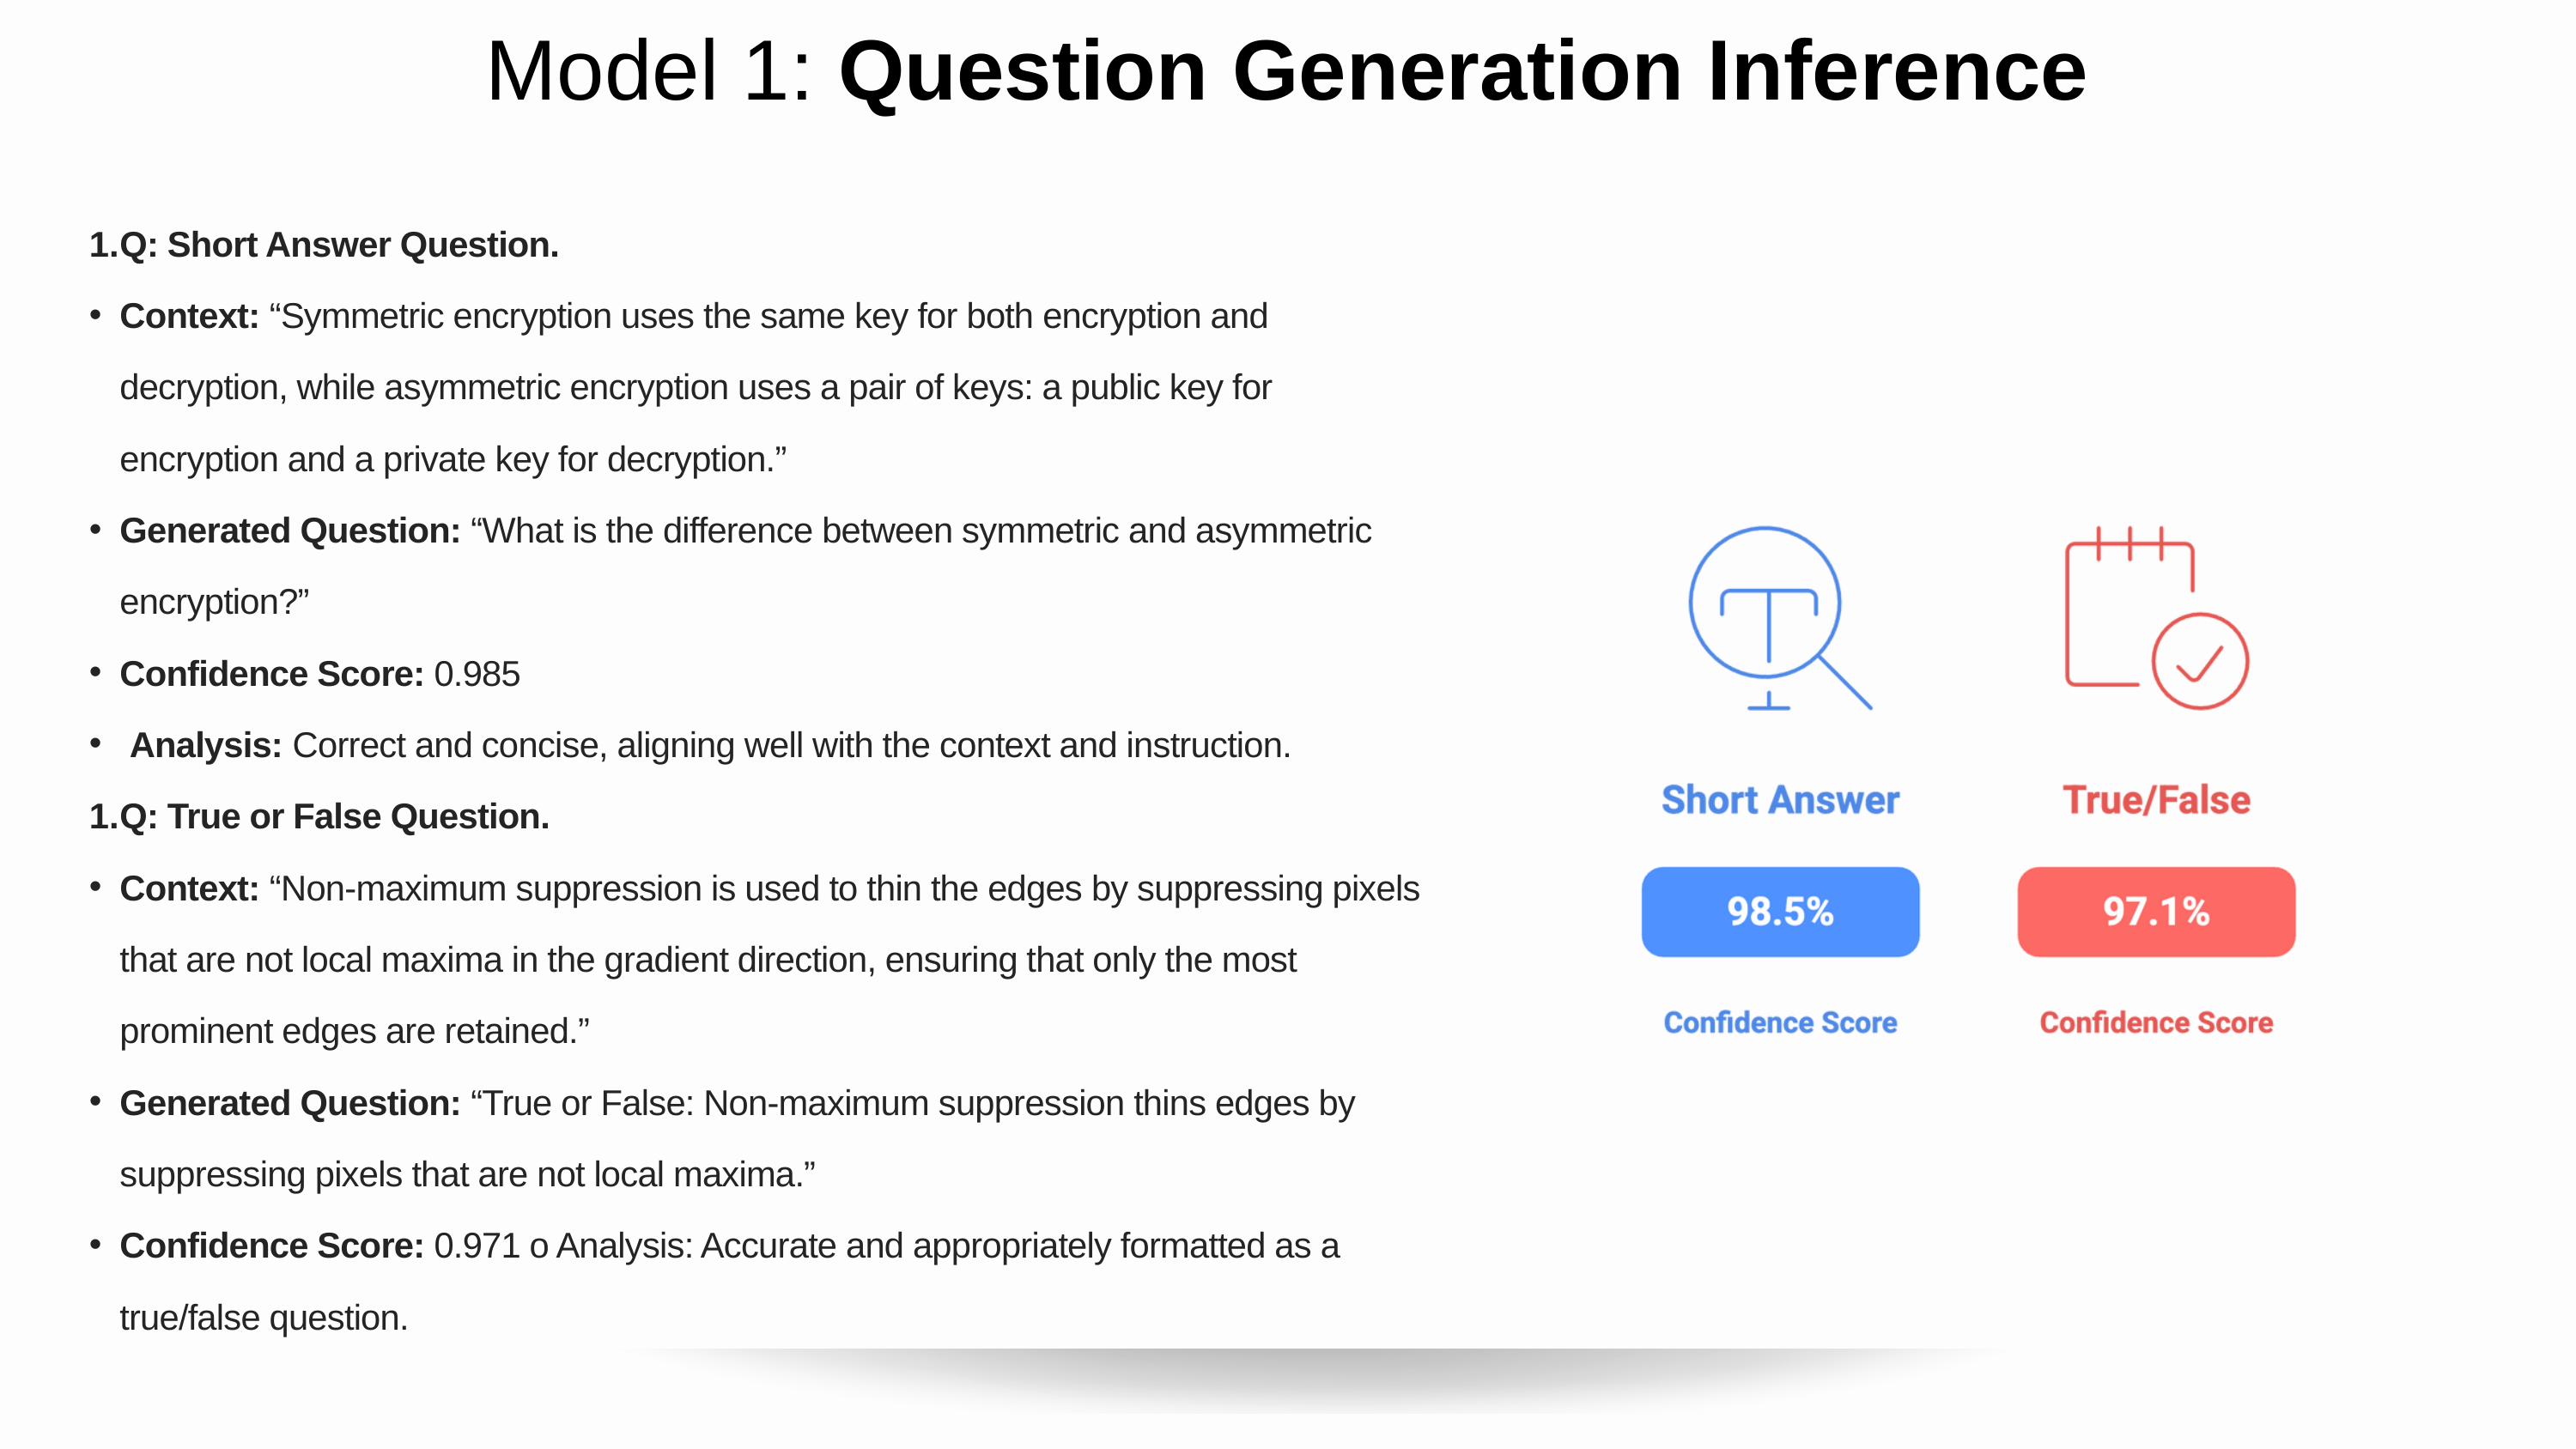

Model 1: Question Generation Inference
Q: Short Answer Question.
Context: “Symmetric encryption uses the same key for both encryption and decryption, while asymmetric encryption uses a pair of keys: a public key for encryption and a private key for decryption.”
Generated Question: “What is the difference between symmetric and asymmetric encryption?”
Confidence Score: 0.985
 Analysis: Correct and concise, aligning well with the context and instruction.
Q: True or False Question.
Context: “Non-maximum suppression is used to thin the edges by suppressing pixels that are not local maxima in the gradient direction, ensuring that only the most prominent edges are retained.”
Generated Question: “True or False: Non-maximum suppression thins edges by suppressing pixels that are not local maxima.”
Confidence Score: 0.971 o Analysis: Accurate and appropriately formatted as a true/false question.